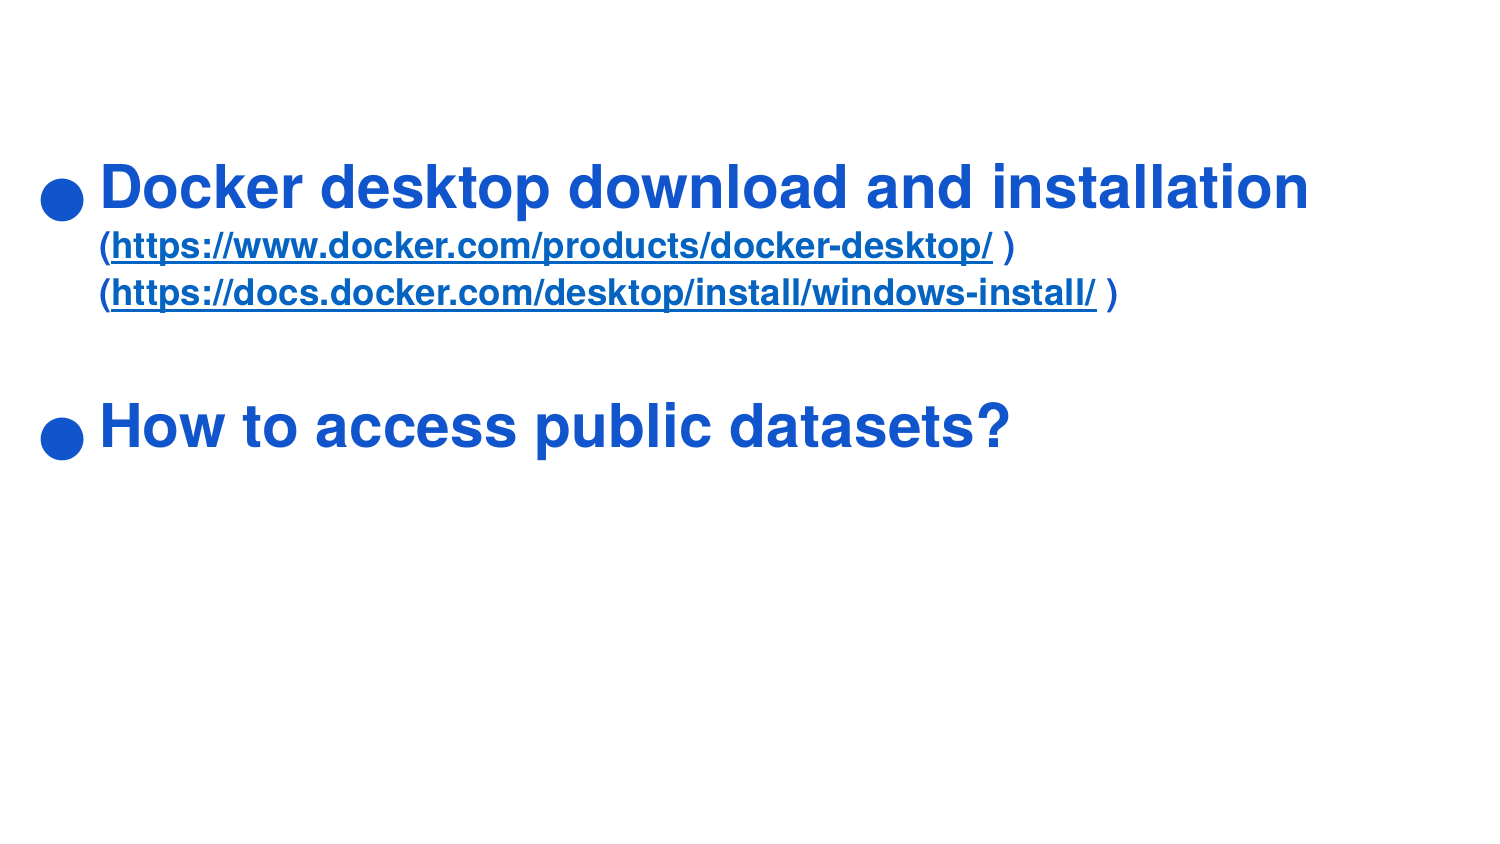

# Docker desktop download and installation (https://www.docker.com/products/docker-desktop/ )
(https://docs.docker.com/desktop/install/windows-install/ )

How to access public datasets?